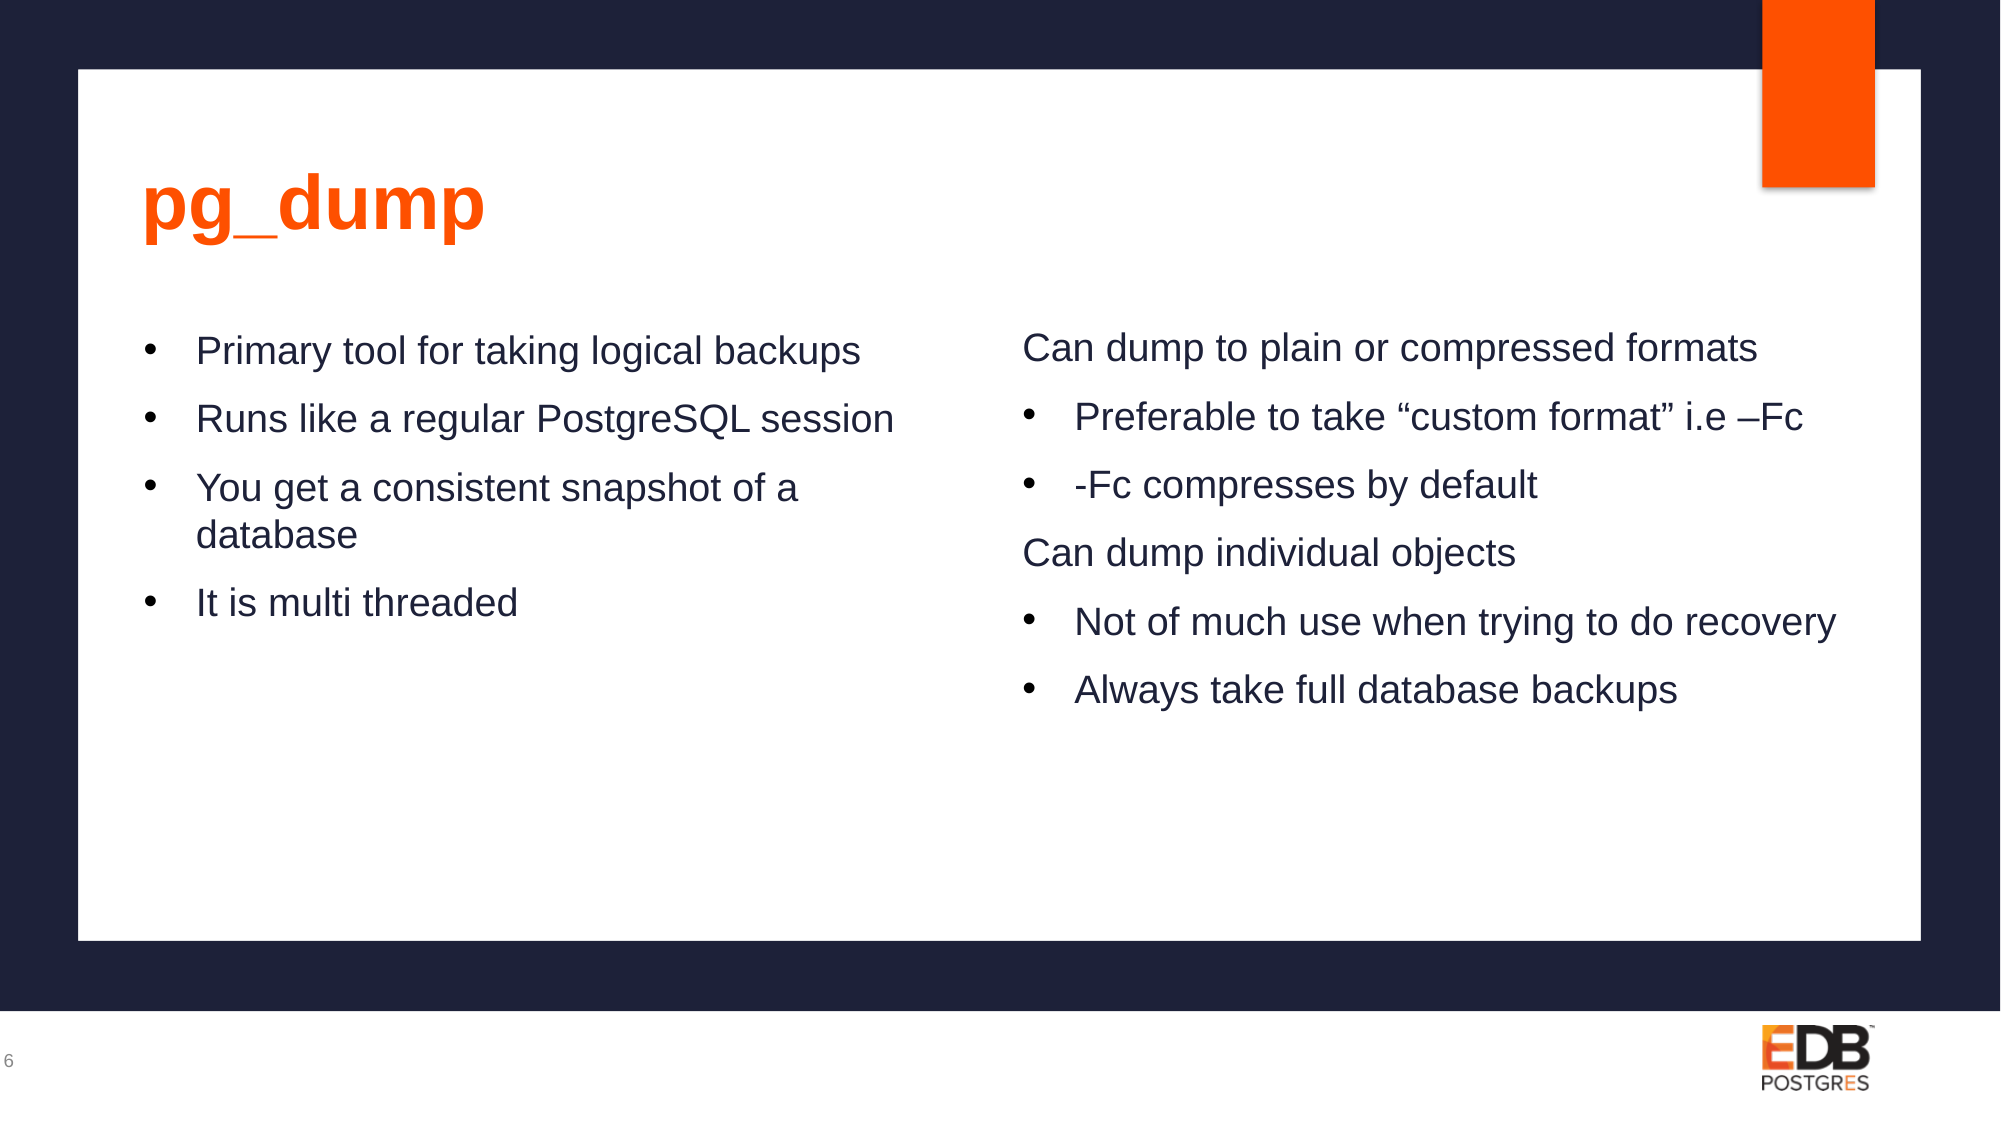

# pg_dump
Primary tool for taking logical backups
Runs like a regular PostgreSQL session
You get a consistent snapshot of a database
It is multi threaded
Can dump to plain or compressed formats
Preferable to take “custom format” i.e –Fc
-Fc compresses by default
Can dump individual objects
Not of much use when trying to do recovery
Always take full database backups
6